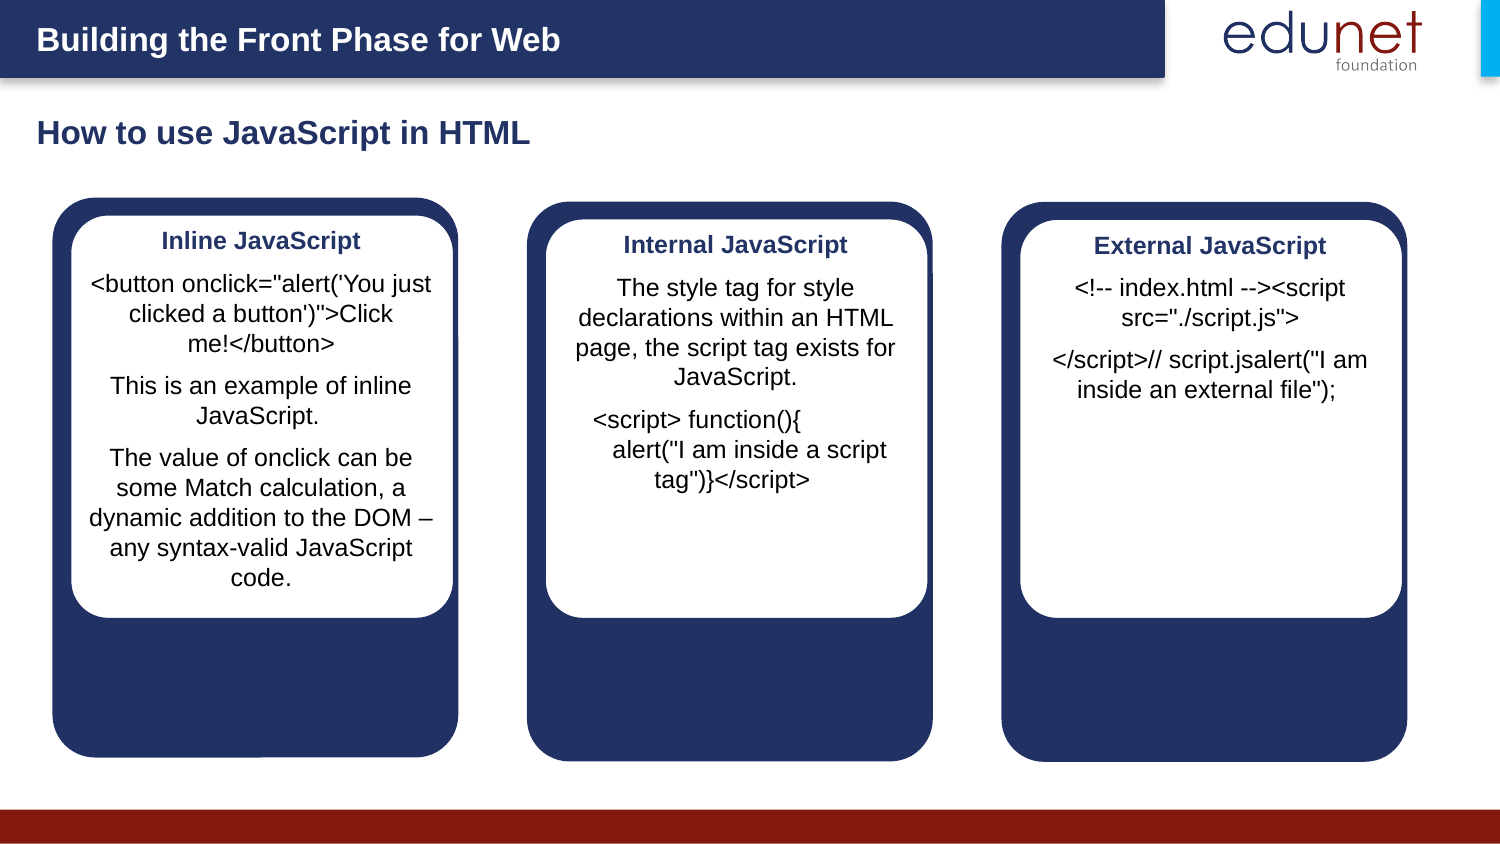

How to use JavaScript in HTML

Inline JavaScript
<button onclick="alert('You just clicked a button')">Click me!</button>
This is an example of inline JavaScript.
The value of onclick can be some Match calculation, a dynamic addition to the DOM – any syntax-valid JavaScript code.

Internal JavaScript
The style tag for style declarations within an HTML page, the script tag exists for JavaScript.
<script> function(){	    alert("I am inside a script tag")}</script>
External JavaScript
<!-- index.html --><script src="./script.js">
</script>// script.jsalert("I am inside an external file");